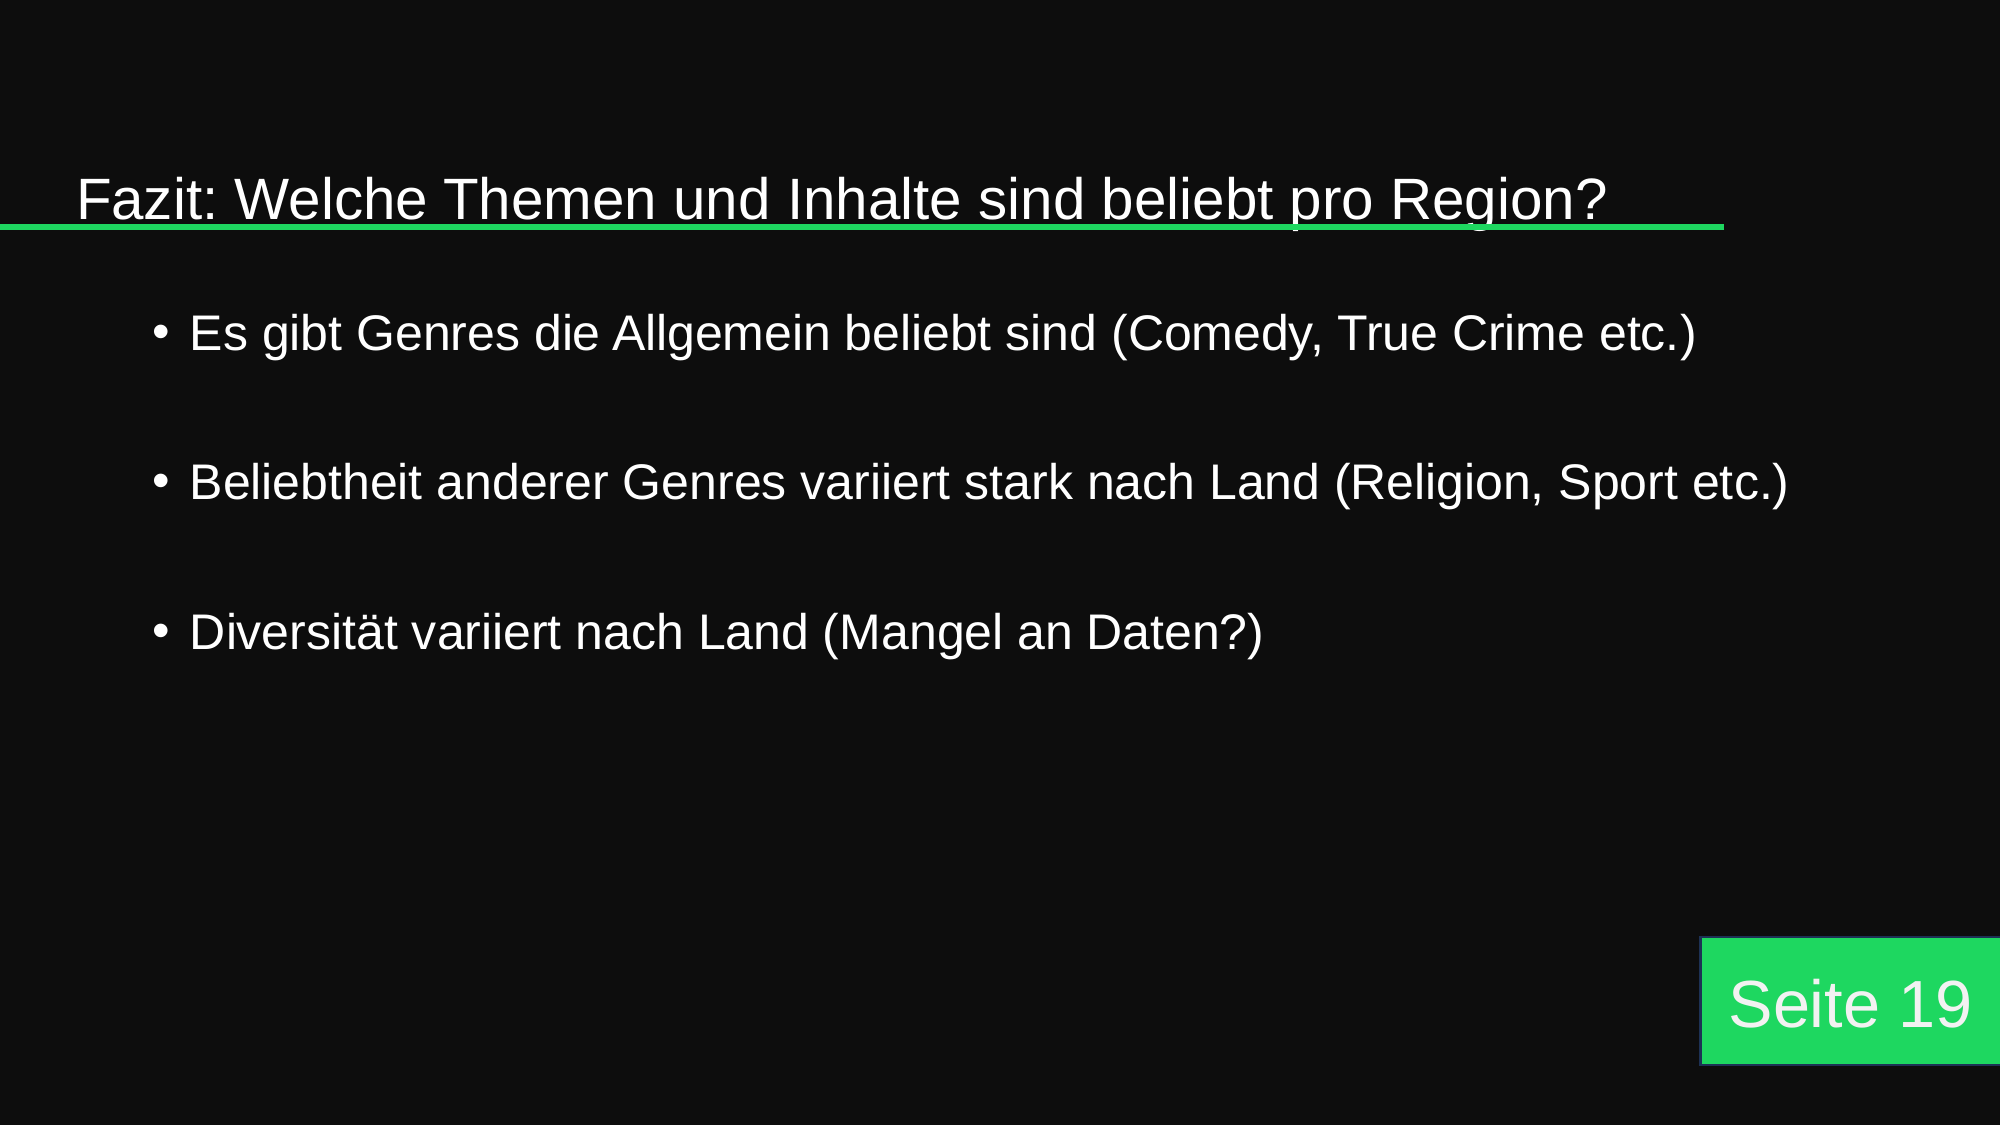

# Fazit: Welche Themen und Inhalte sind beliebt pro Region?
Es gibt Genres die Allgemein beliebt sind (Comedy, True Crime etc.)

Beliebtheit anderer Genres variiert stark nach Land (Religion, Sport etc.)

Diversität variiert nach Land (Mangel an Daten?)

Seite 19